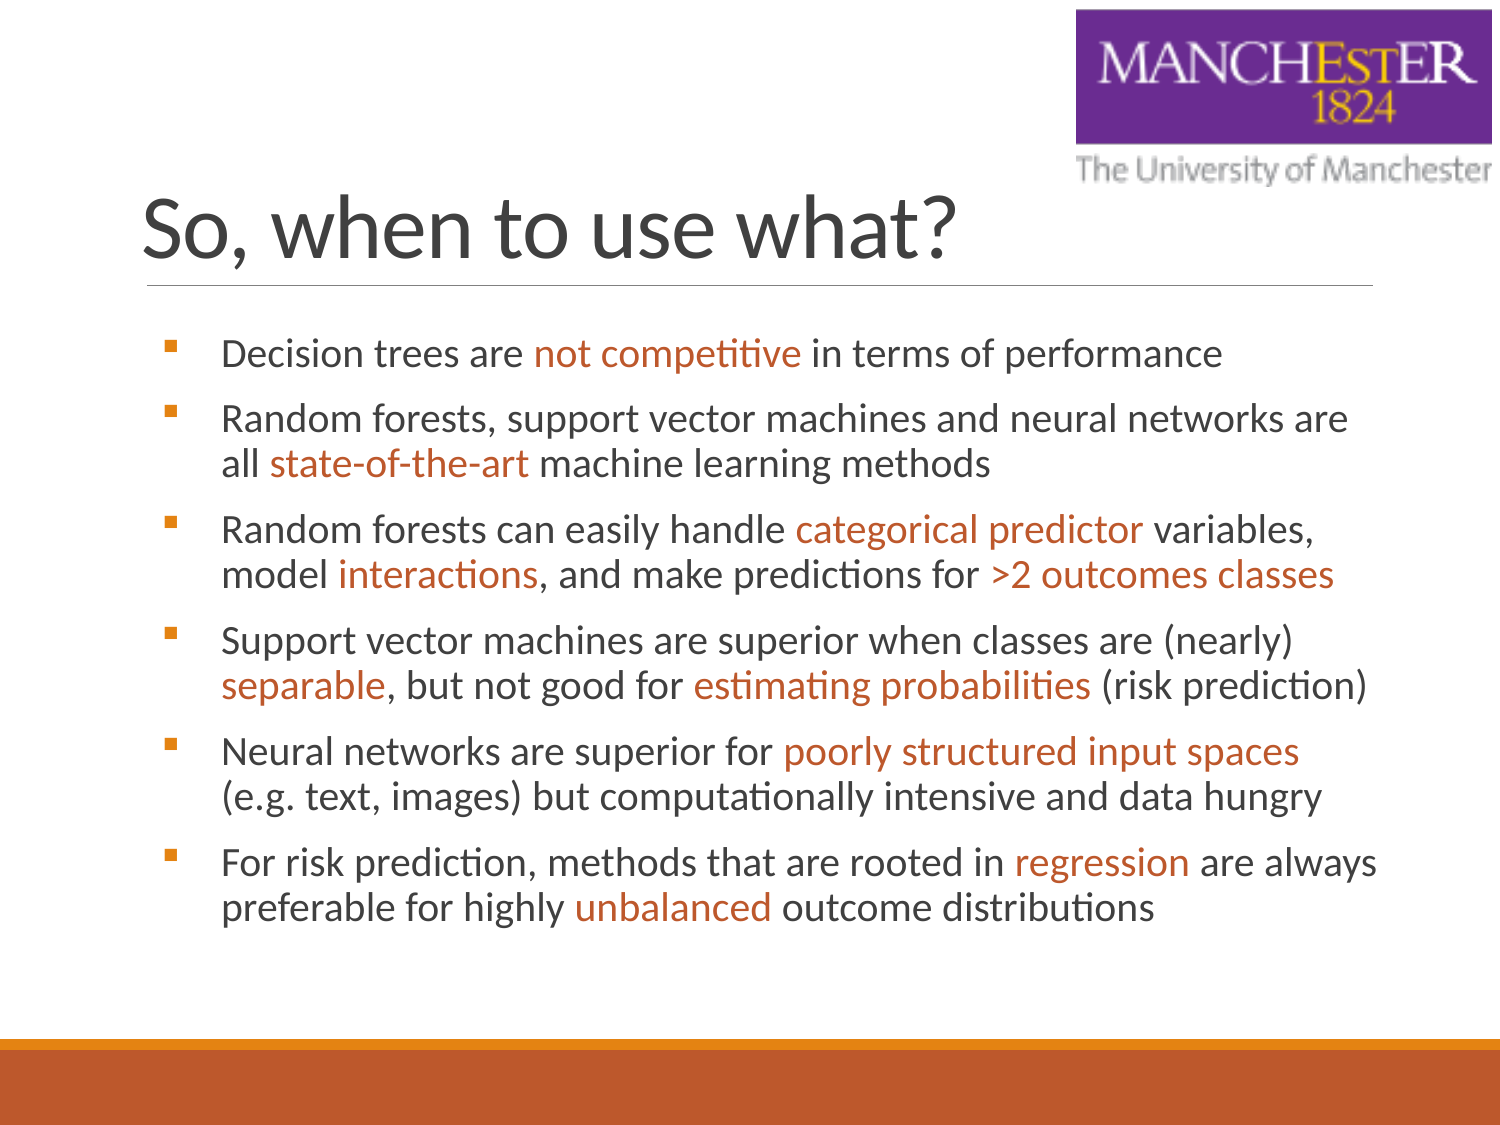

# So, when to use what?
Decision trees are not competitive in terms of performance
Random forests, support vector machines and neural networks are all state-of-the-art machine learning methods
Random forests can easily handle categorical predictor variables, model interactions, and make predictions for >2 outcomes classes
Support vector machines are superior when classes are (nearly) separable, but not good for estimating probabilities (risk prediction)
Neural networks are superior for poorly structured input spaces (e.g. text, images) but computationally intensive and data hungry
For risk prediction, methods that are rooted in regression are always preferable for highly unbalanced outcome distributions